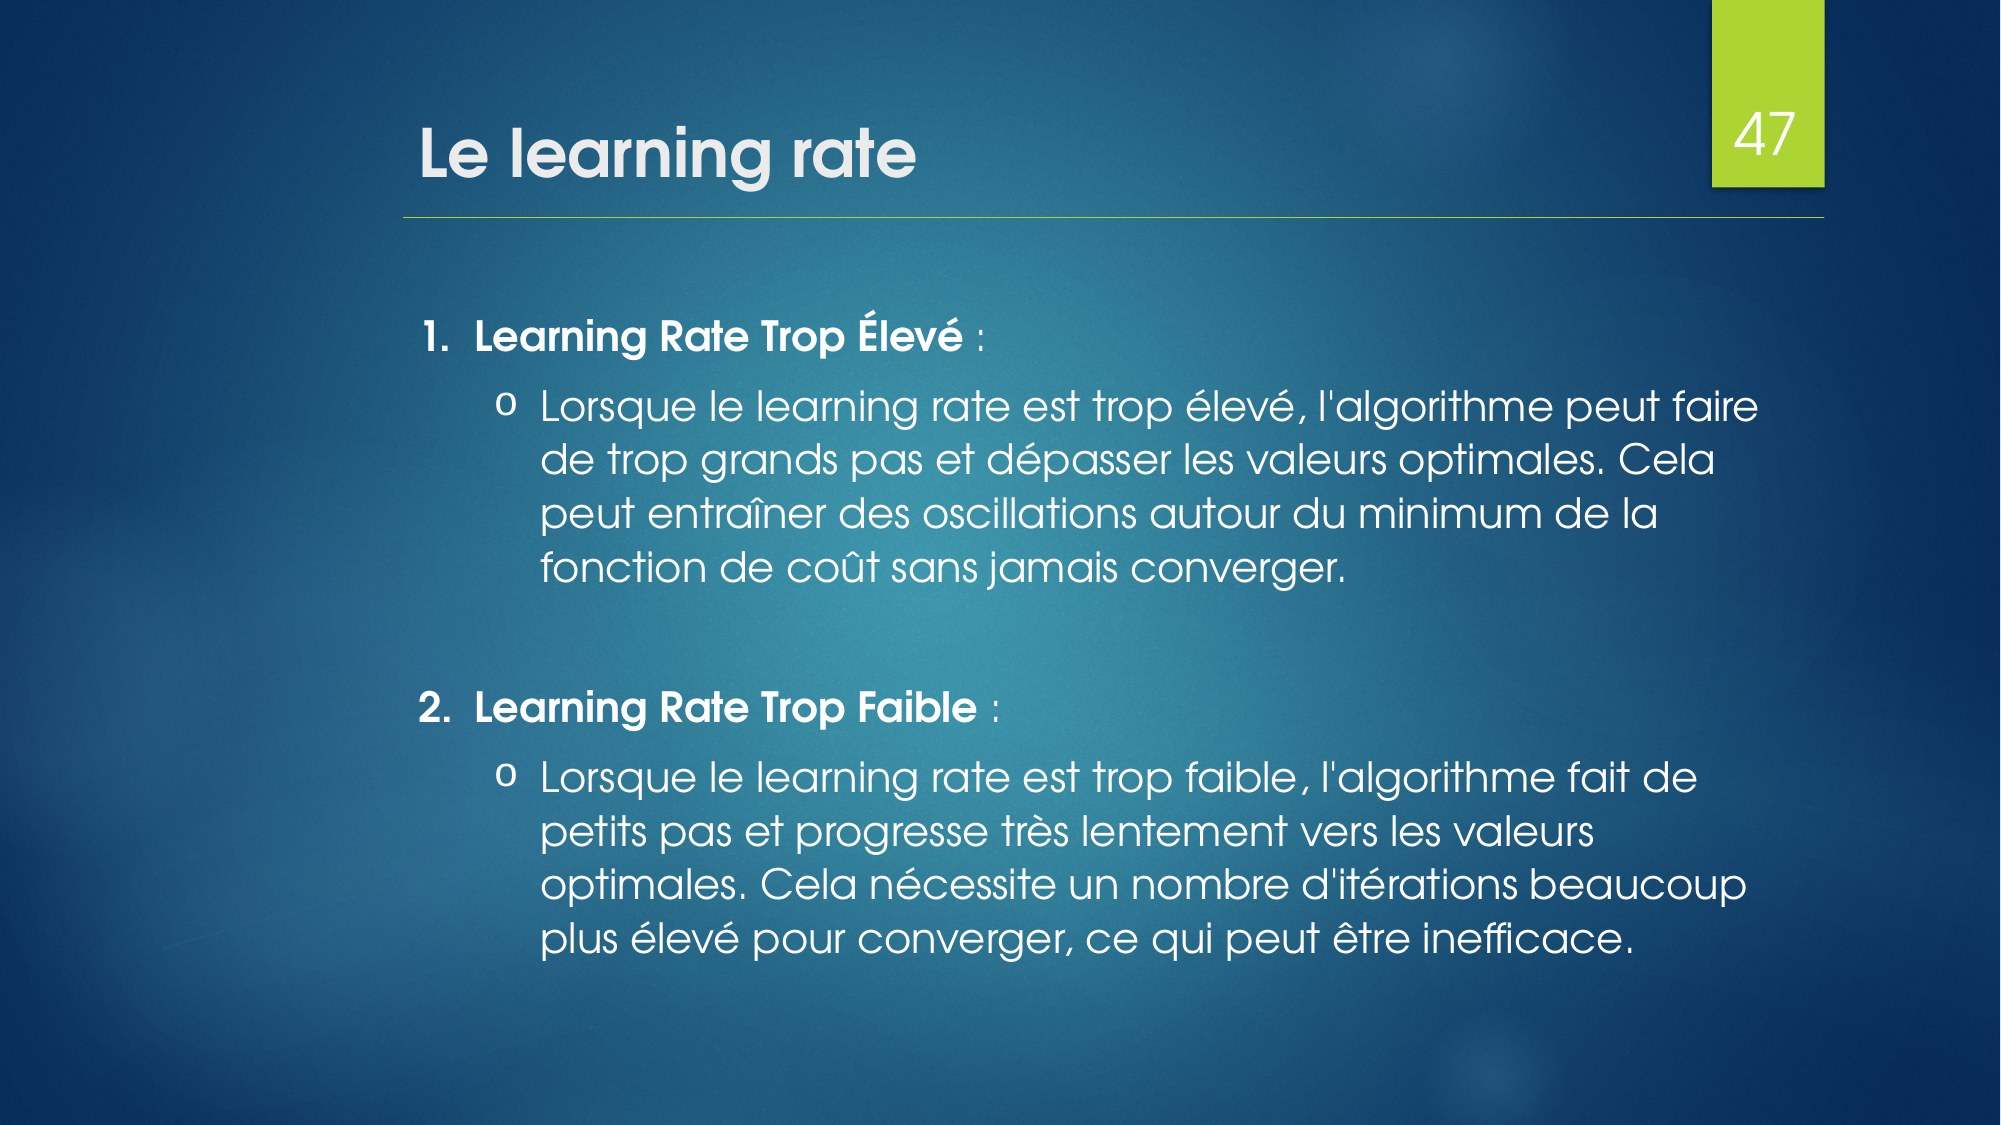

47
# Le learning rate
Learning Rate Trop Élevé :
Lorsque le learning rate est trop élevé, l'algorithme peut faire de trop grands pas et dépasser les valeurs optimales. Cela peut entraîner des oscillations autour du minimum de la fonction de coût sans jamais converger.

Learning Rate Trop Faible :
Lorsque le learning rate est trop faible, l'algorithme fait de petits pas et progresse très lentement vers les valeurs optimales. Cela nécessite un nombre d'itérations beaucoup plus élevé pour converger, ce qui peut être inefficace.